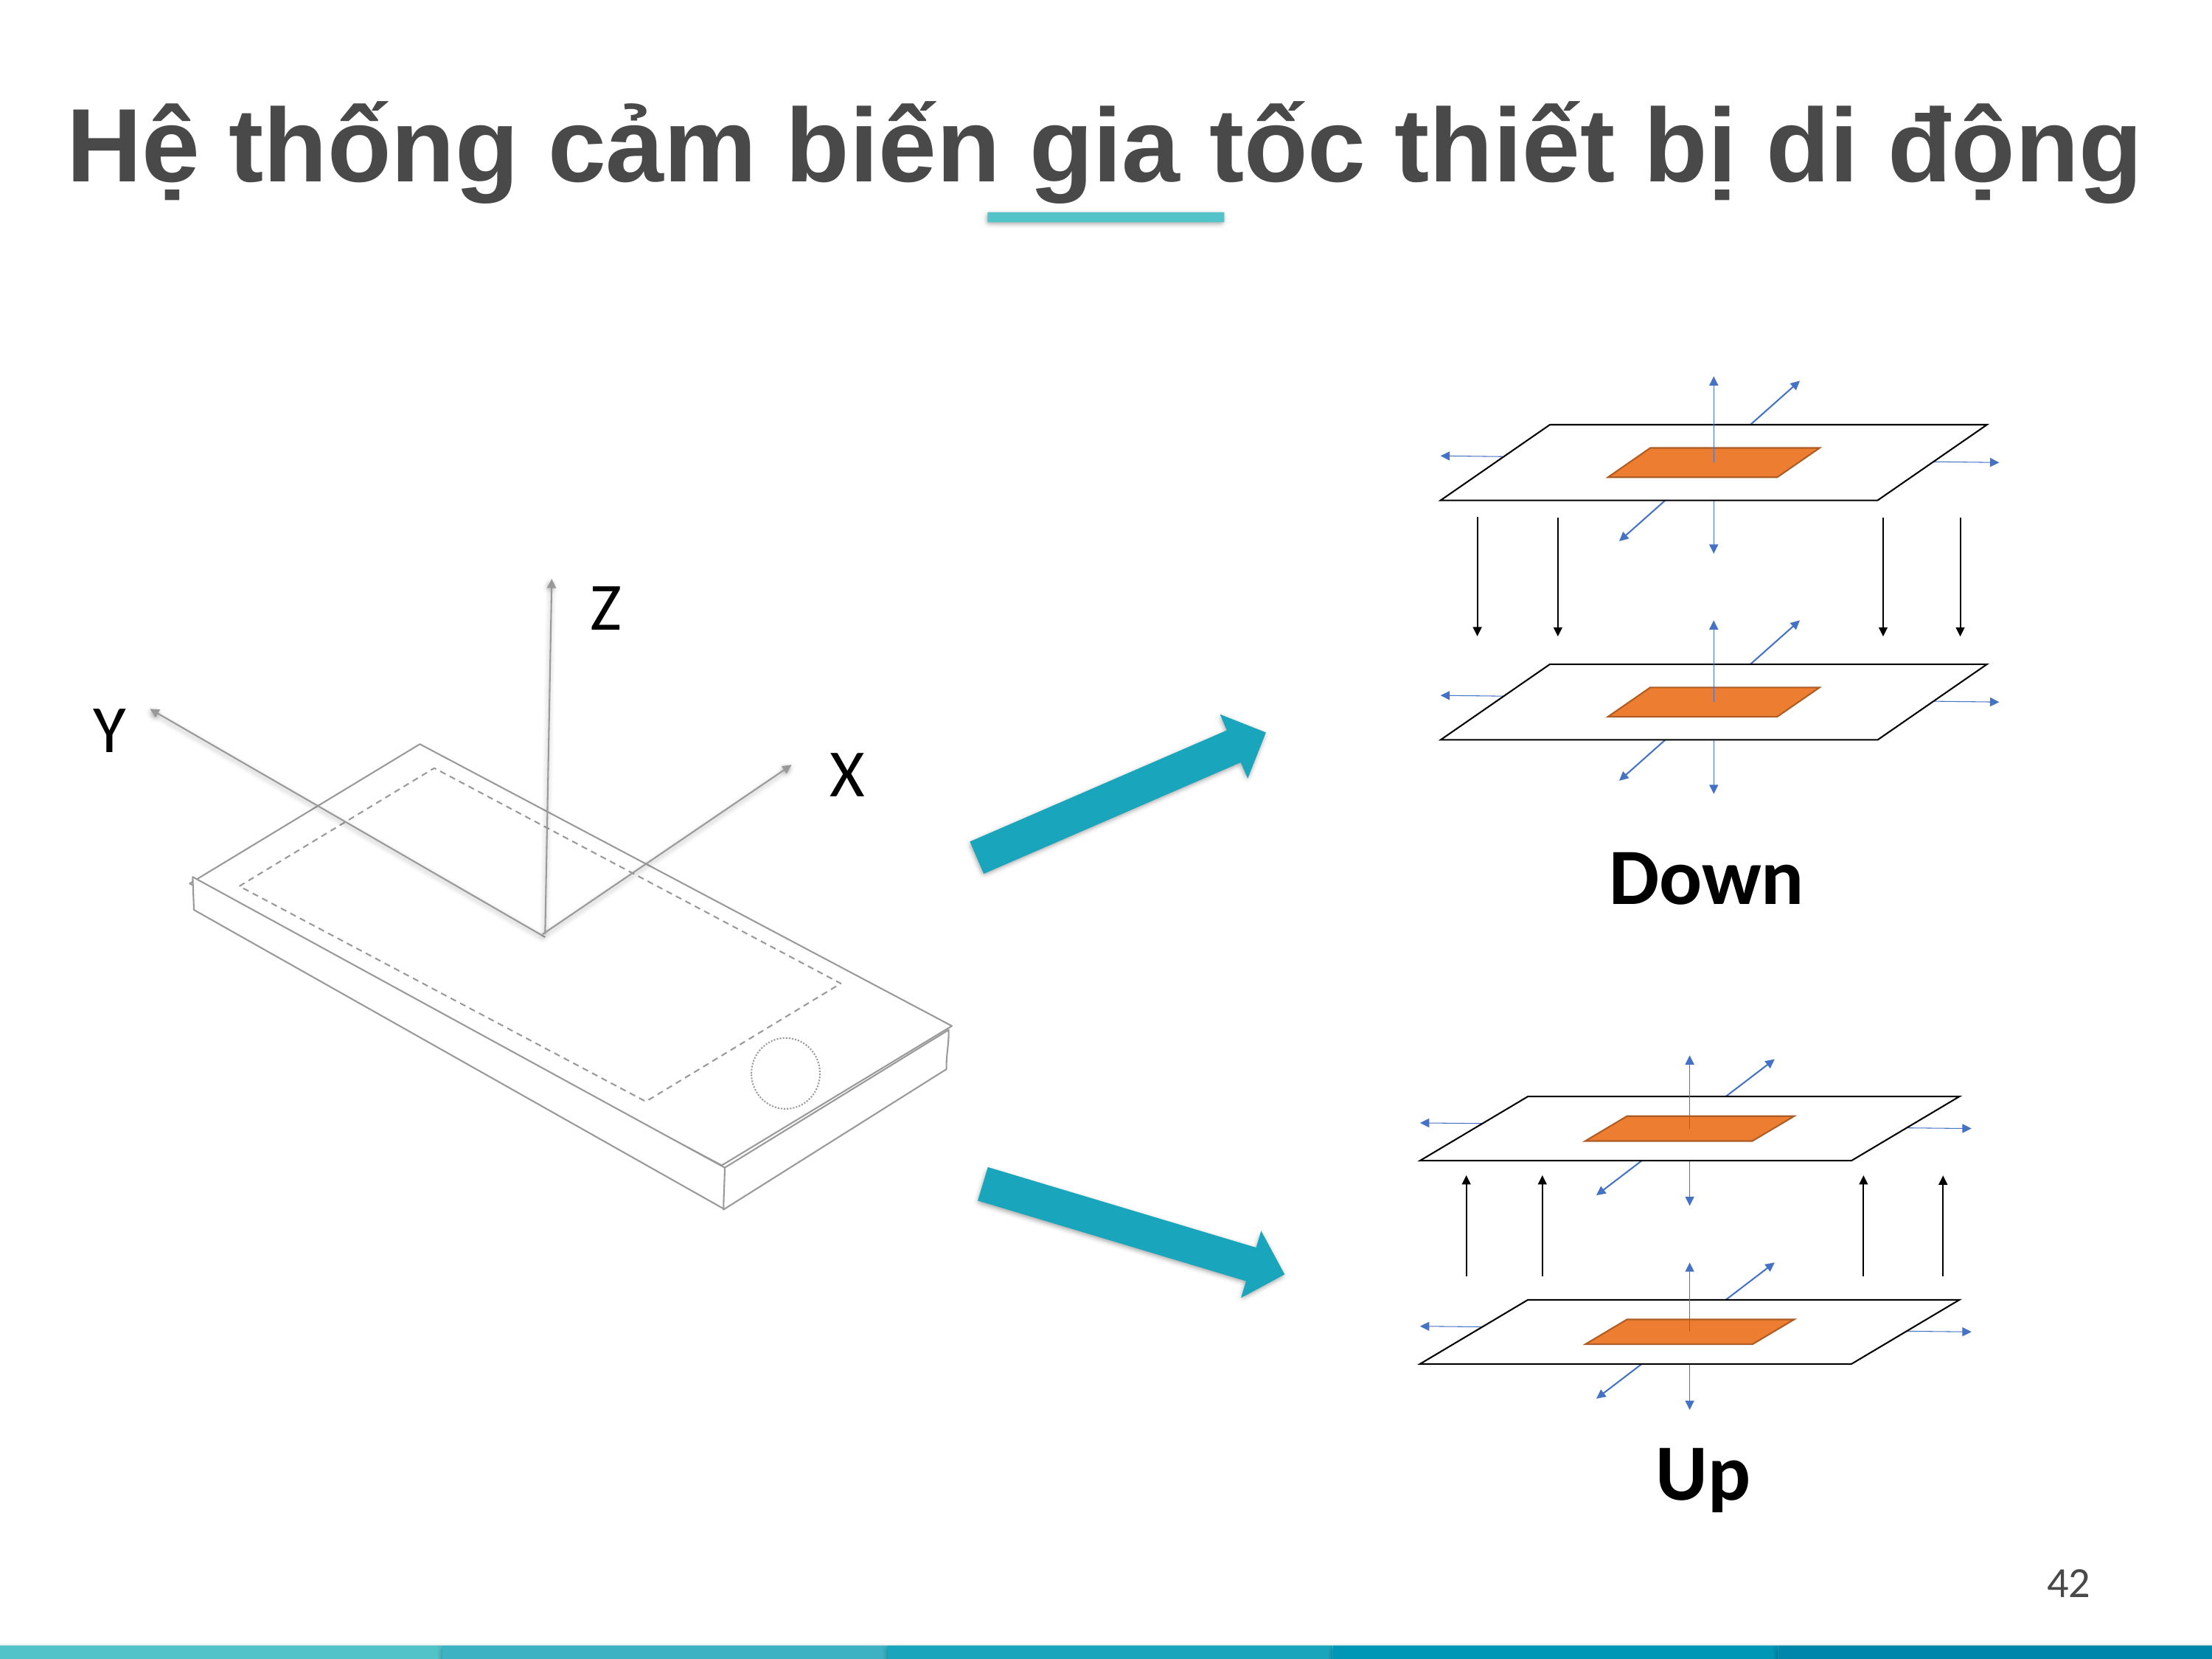

Hệ thống cảm biến gia tốc thiết bị di động

Down
Z
X

Y

Up

42